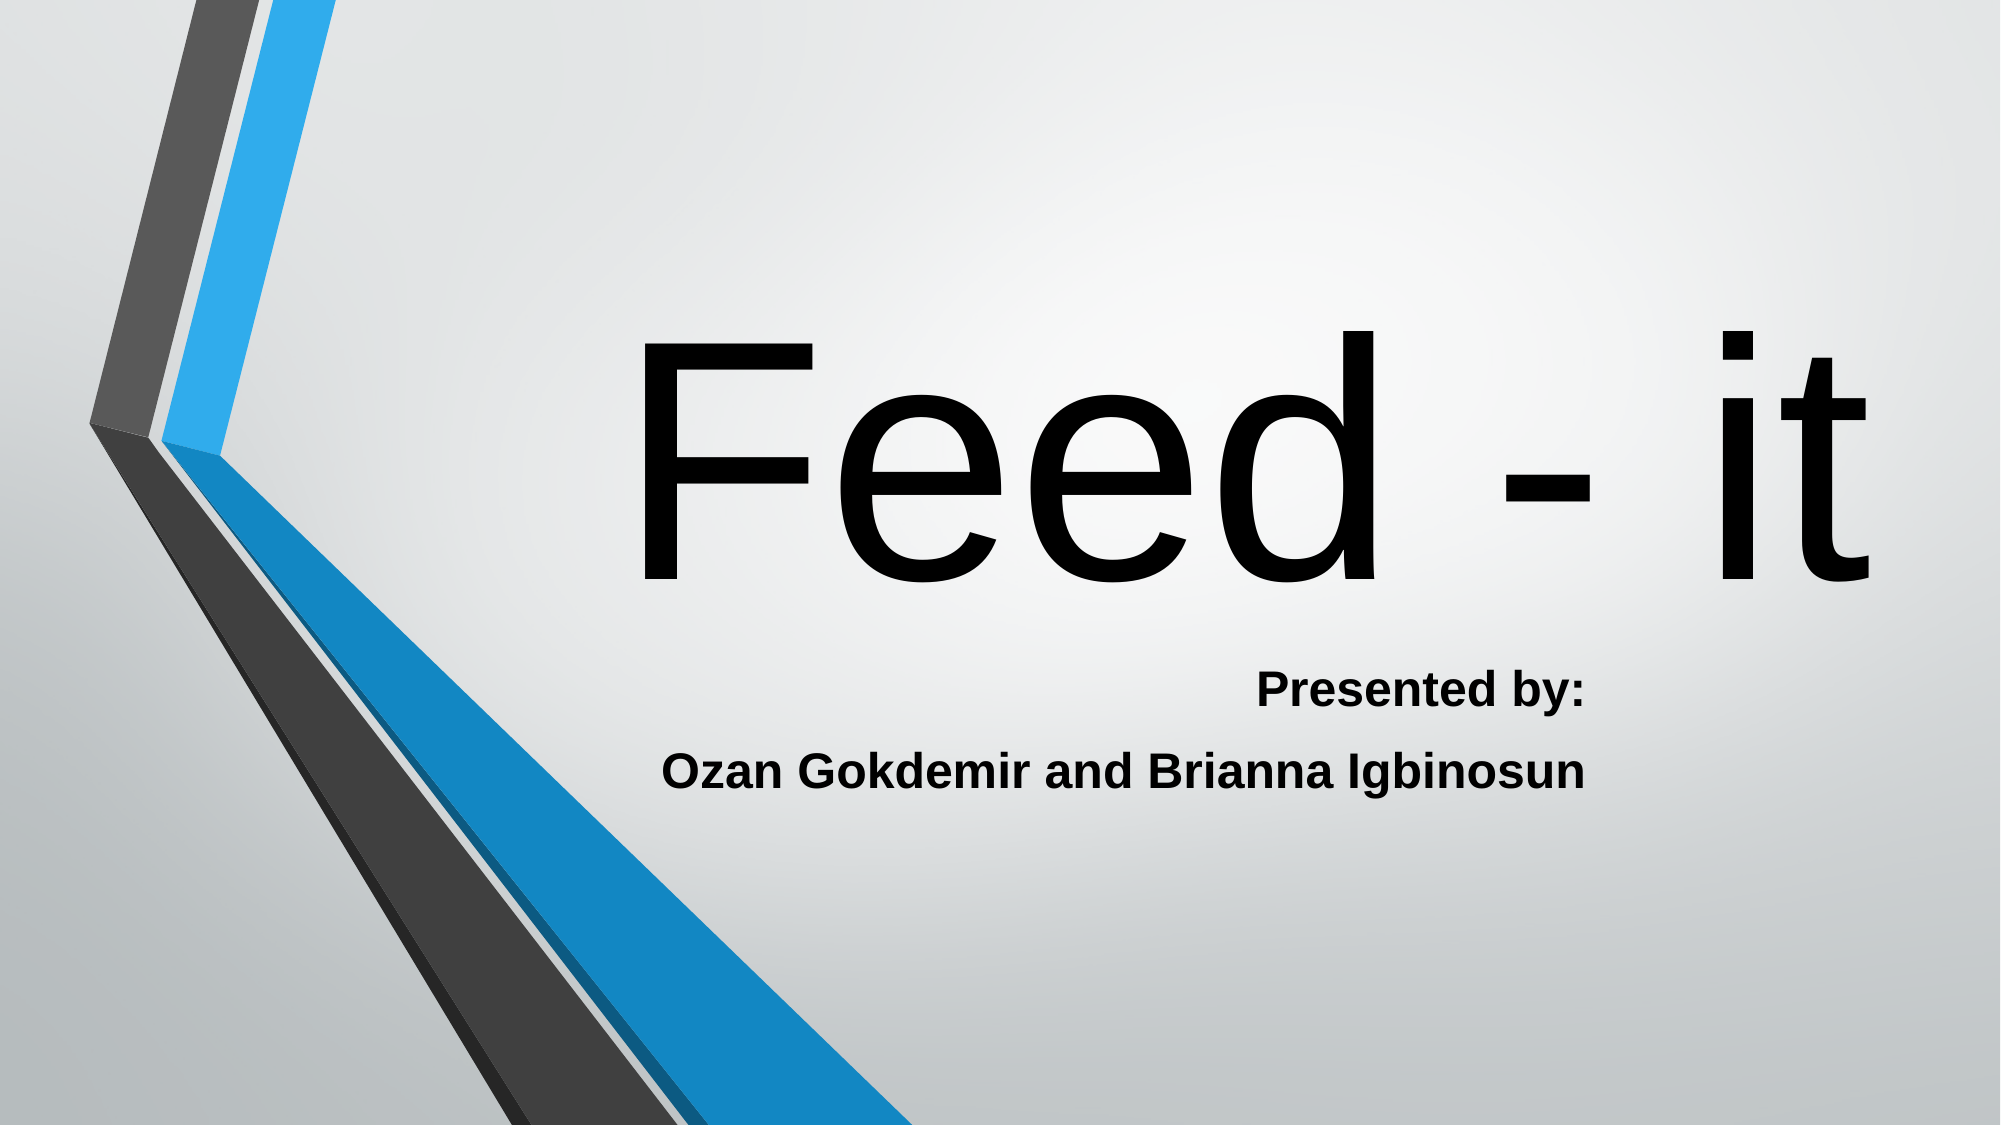

# Feed - it
Presented by:
Ozan Gokdemir and Brianna Igbinosun